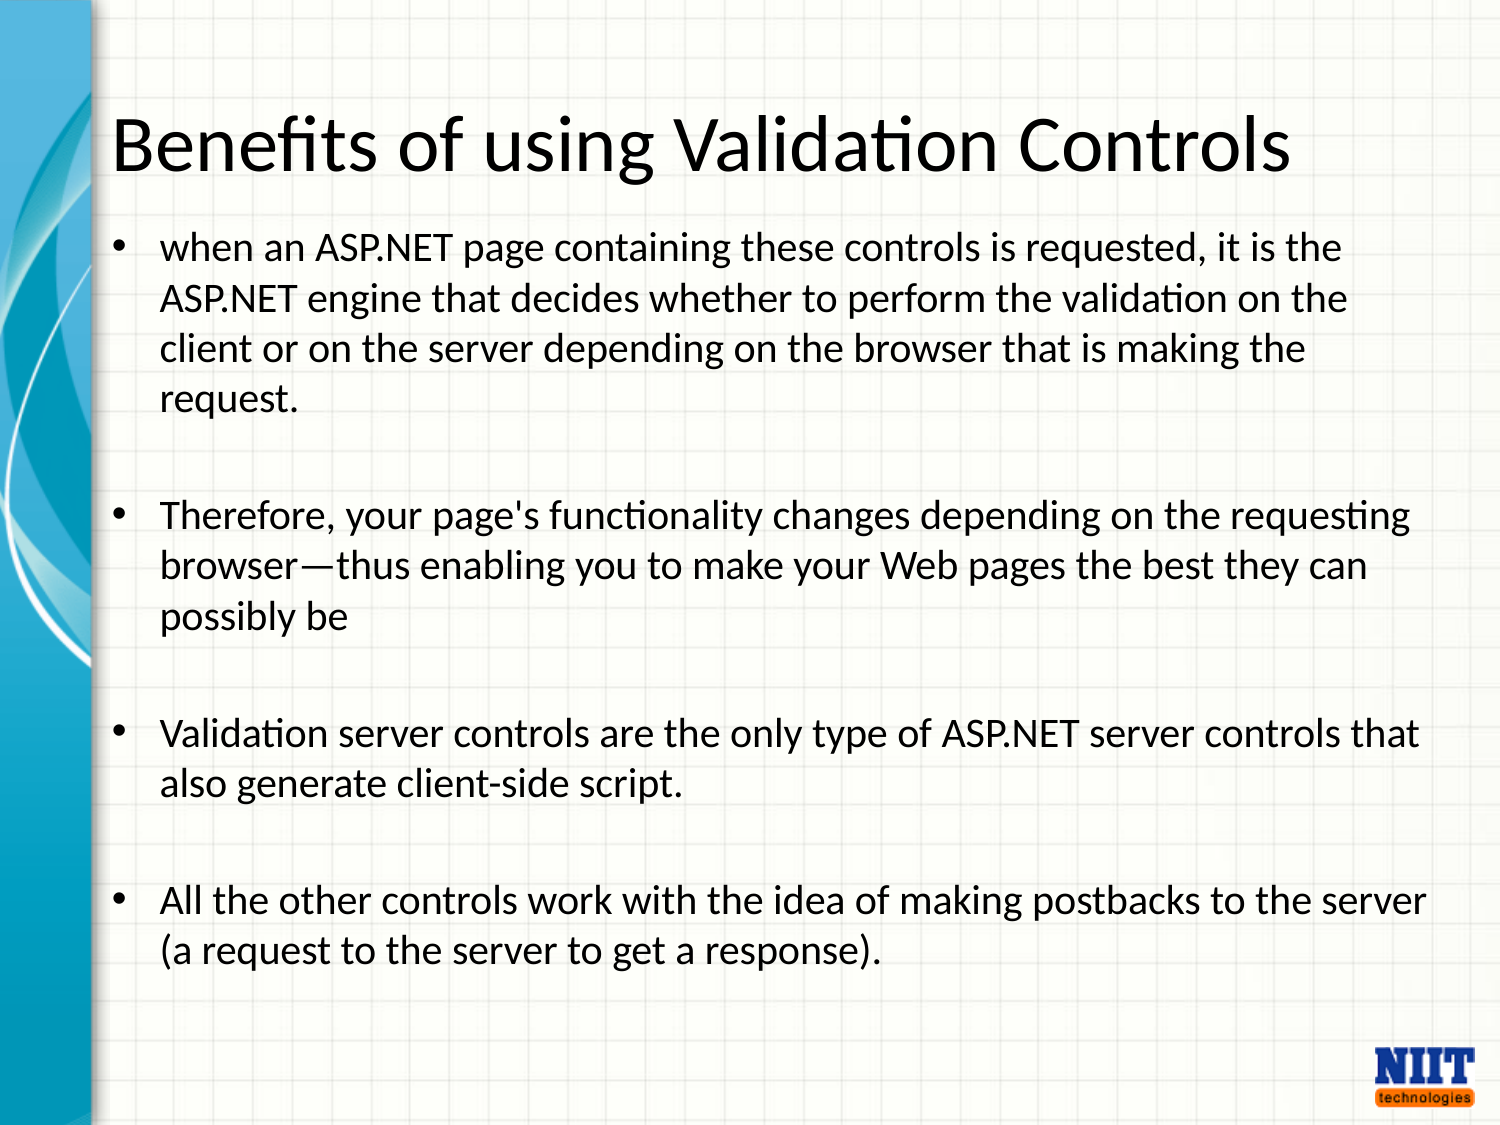

Benefits of using Validation Controls
when an ASP.NET page containing these controls is requested, it is the ASP.NET engine that decides whether to perform the validation on the client or on the server depending on the browser that is making the request.

Therefore, your page's functionality changes depending on the requesting browser—thus enabling you to make your Web pages the best they can possibly be

Validation server controls are the only type of ASP.NET server controls that also generate client-side script.

All the other controls work with the idea of making postbacks to the server (a request to the server to get a response).